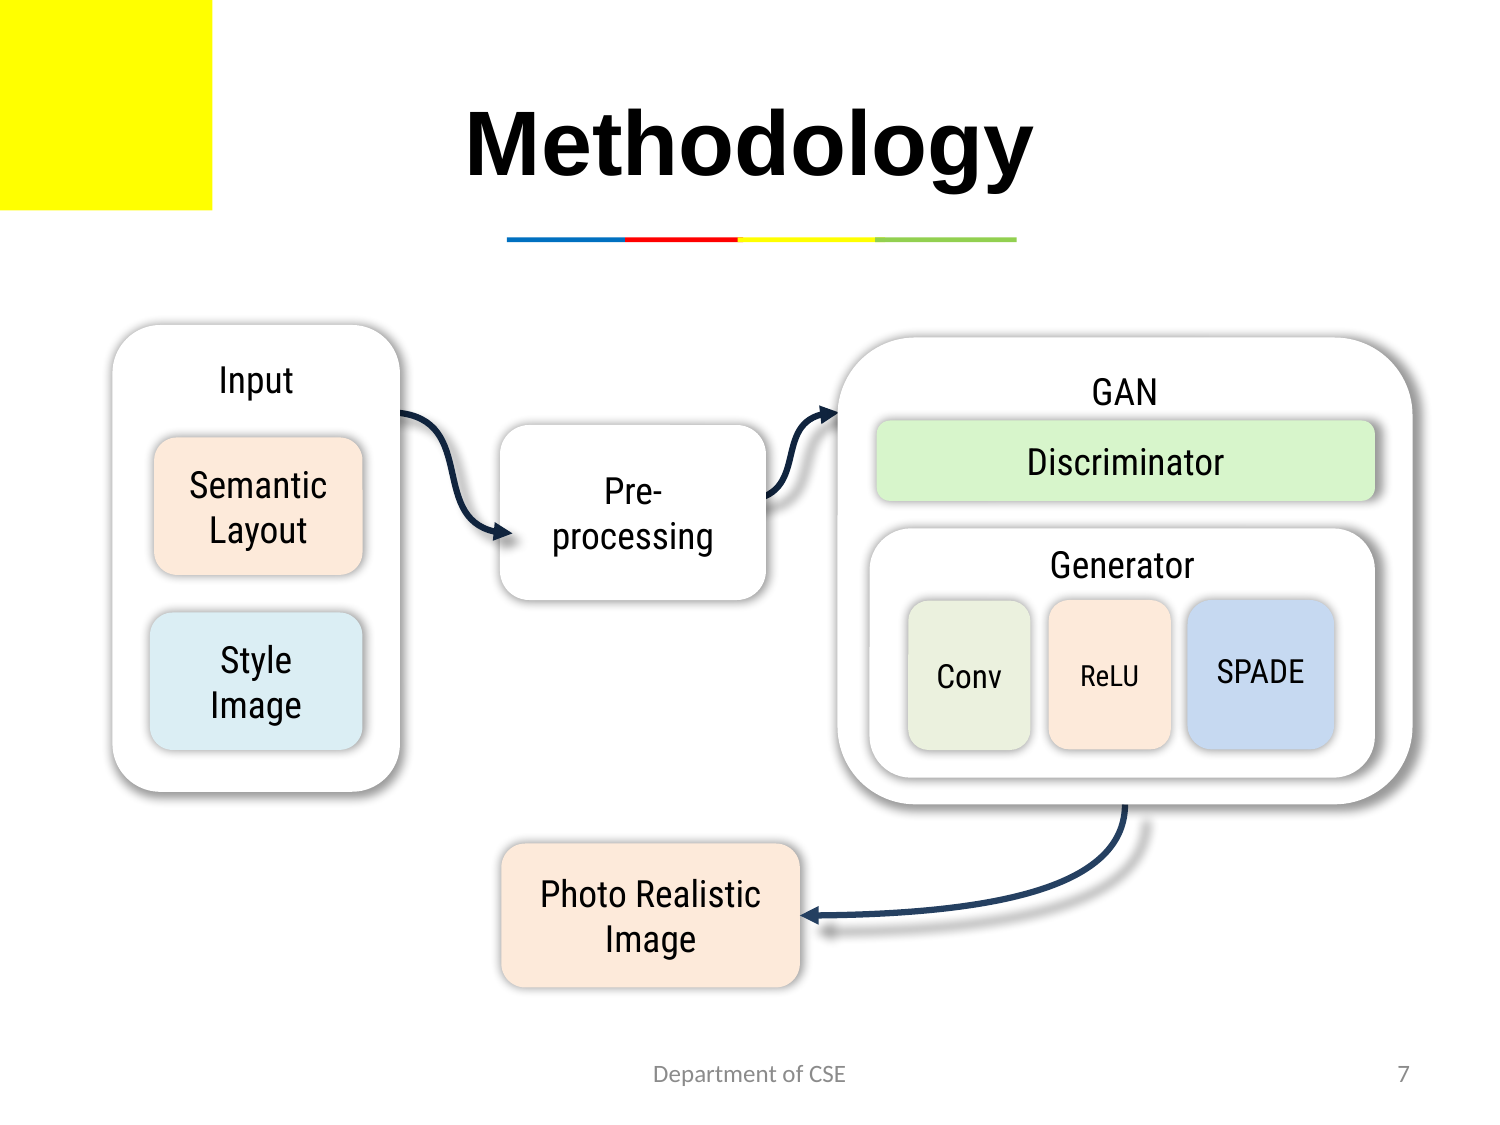

# Methodology

Input

GAN

Discriminator

Pre-processing

Semantic Layout

Generator

ReLU

SPADE

Conv
Style Image
Photo Realistic Image
Department of CSE
7